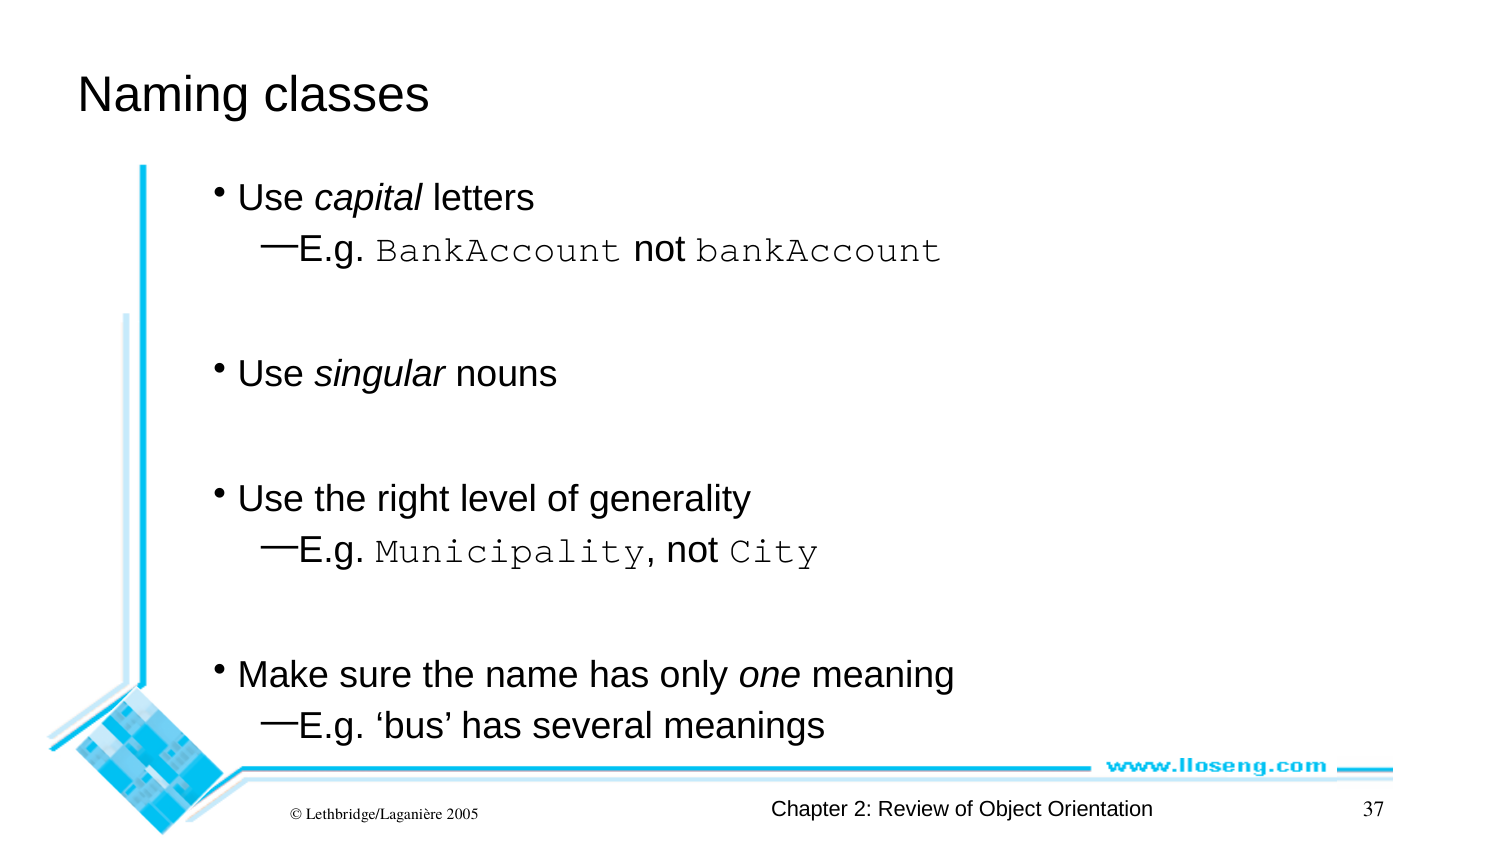

# Naming classes
Use capital letters
E.g. BankAccount not bankAccount

Use singular nouns

Use the right level of generality
E.g. Municipality, not City

Make sure the name has only one meaning
E.g. ‘bus’ has several meanings
Chapter 2: Review of Object Orientation
37
© Lethbridge/Laganière 2005